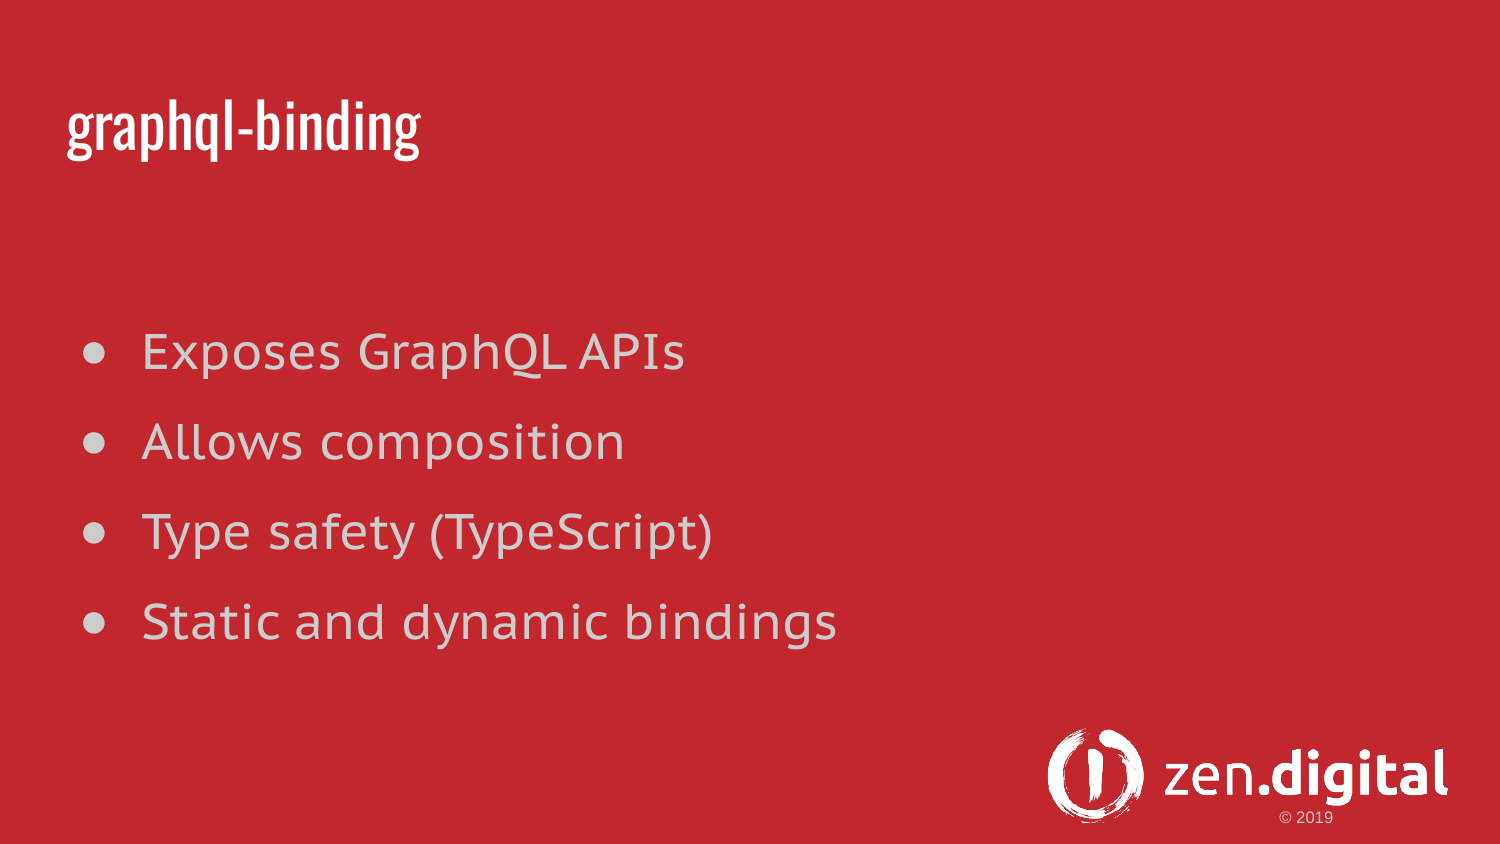

# graphql-binding
Exposes GraphQL APIs
Allows composition
Type safety (TypeScript)
Static and dynamic bindings